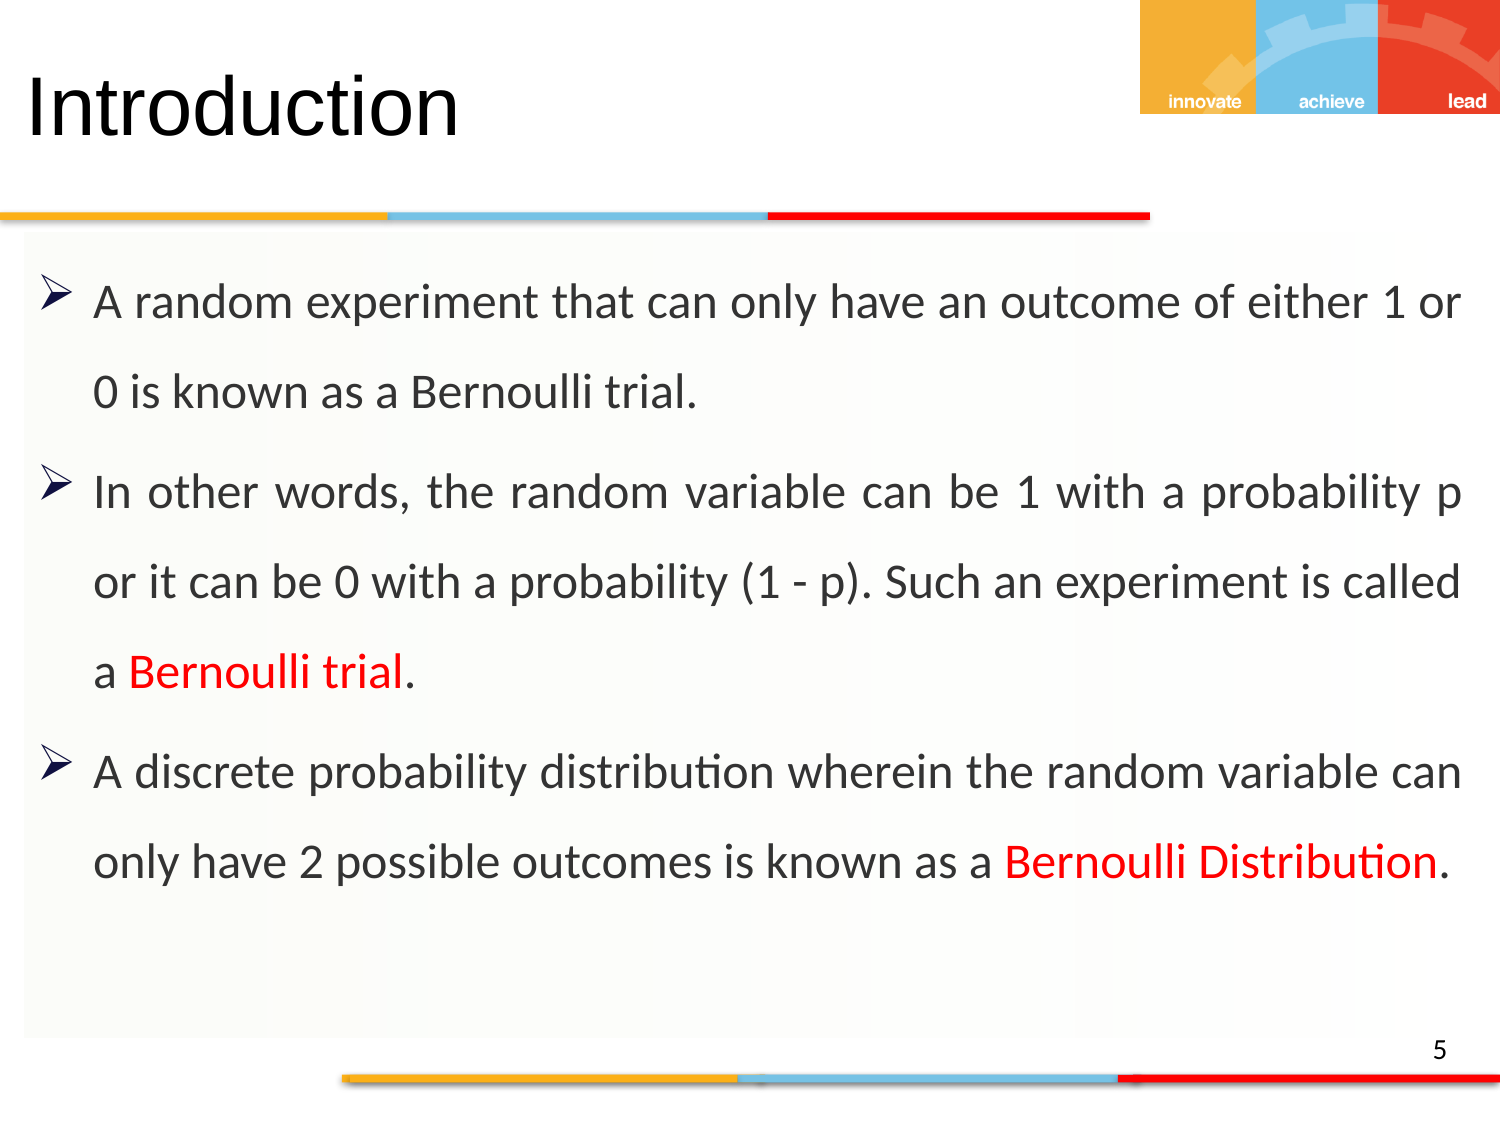

Introduction
A random experiment that can only have an outcome of either 1 or 0 is known as a Bernoulli trial.
In other words, the random variable can be 1 with a probability p or it can be 0 with a probability (1 - p). Such an experiment is called a Bernoulli trial.
A discrete probability distribution wherein the random variable can only have 2 possible outcomes is known as a Bernoulli Distribution.

5